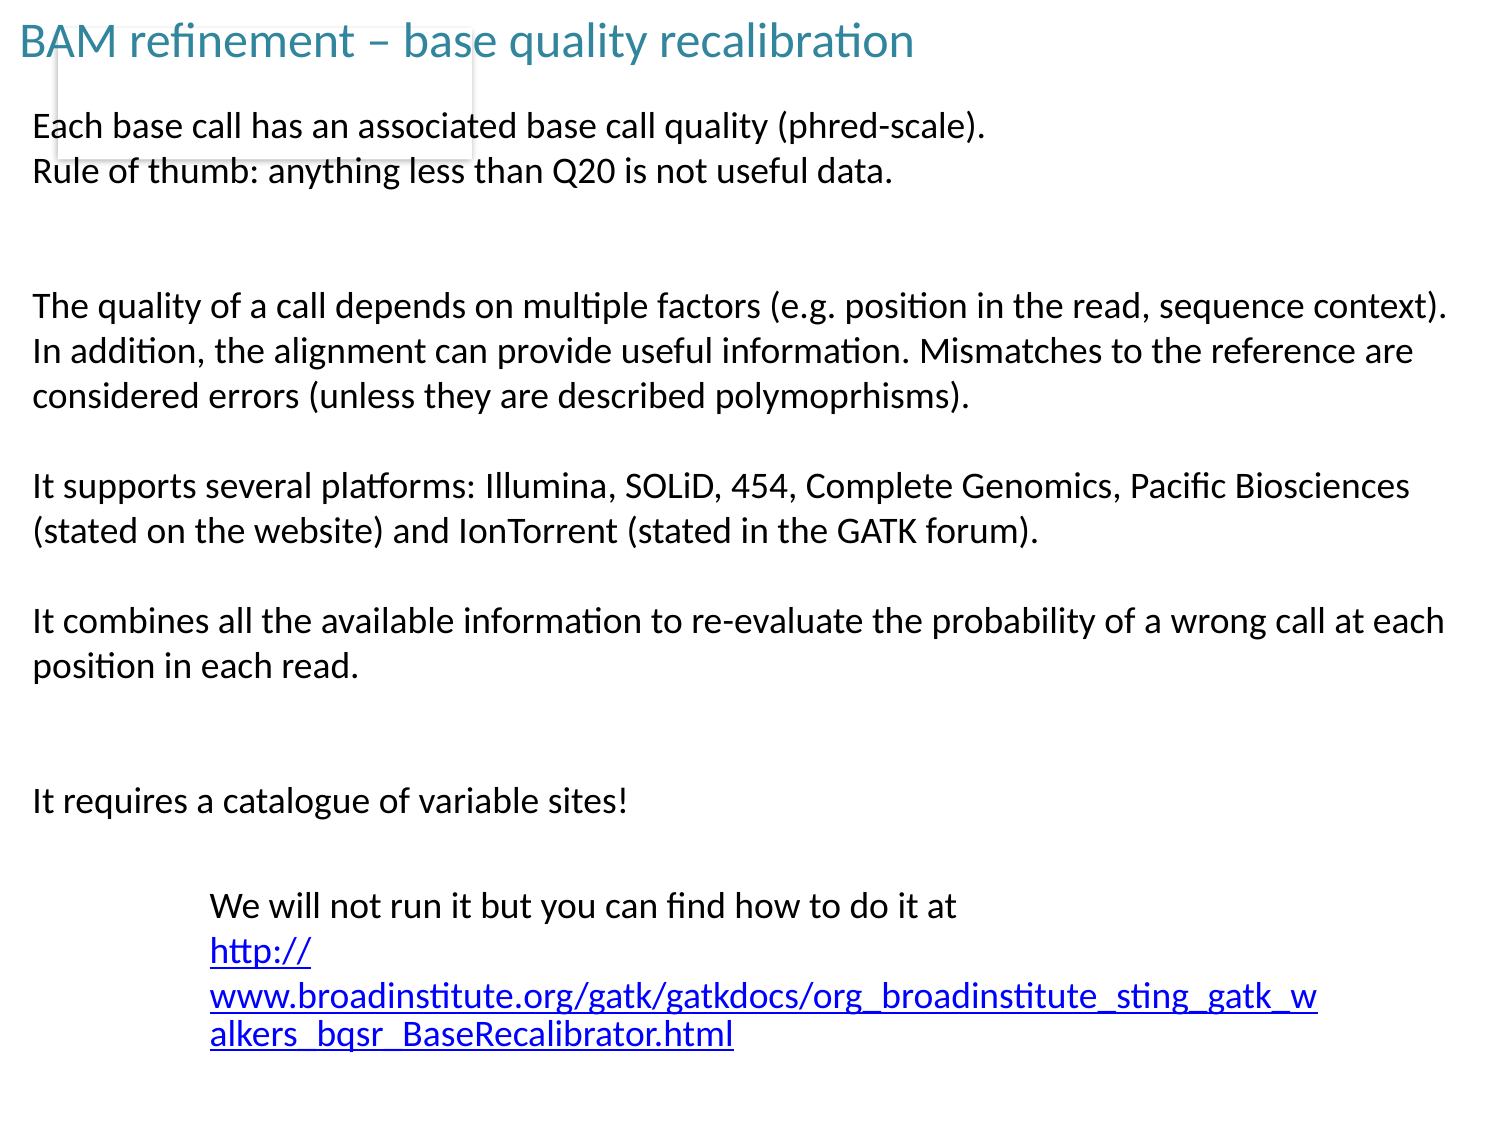

BAM refinement – base quality recalibration

Each base call has an associated base call quality (phred-scale).
Rule of thumb: anything less than Q20 is not useful data.

The quality of a call depends on multiple factors (e.g. position in the read, sequence context). In addition, the alignment can provide useful information. Mismatches to the reference are considered errors (unless they are described polymoprhisms).

It supports several platforms: Illumina, SOLiD, 454, Complete Genomics, Pacific Biosciences (stated on the website) and IonTorrent (stated in the GATK forum).

It combines all the available information to re-evaluate the probability of a wrong call at each position in each read.

It requires a catalogue of variable sites!
We will not run it but you can find how to do it at
http://www.broadinstitute.org/gatk/gatkdocs/org_broadinstitute_sting_gatk_walkers_bqsr_BaseRecalibrator.html